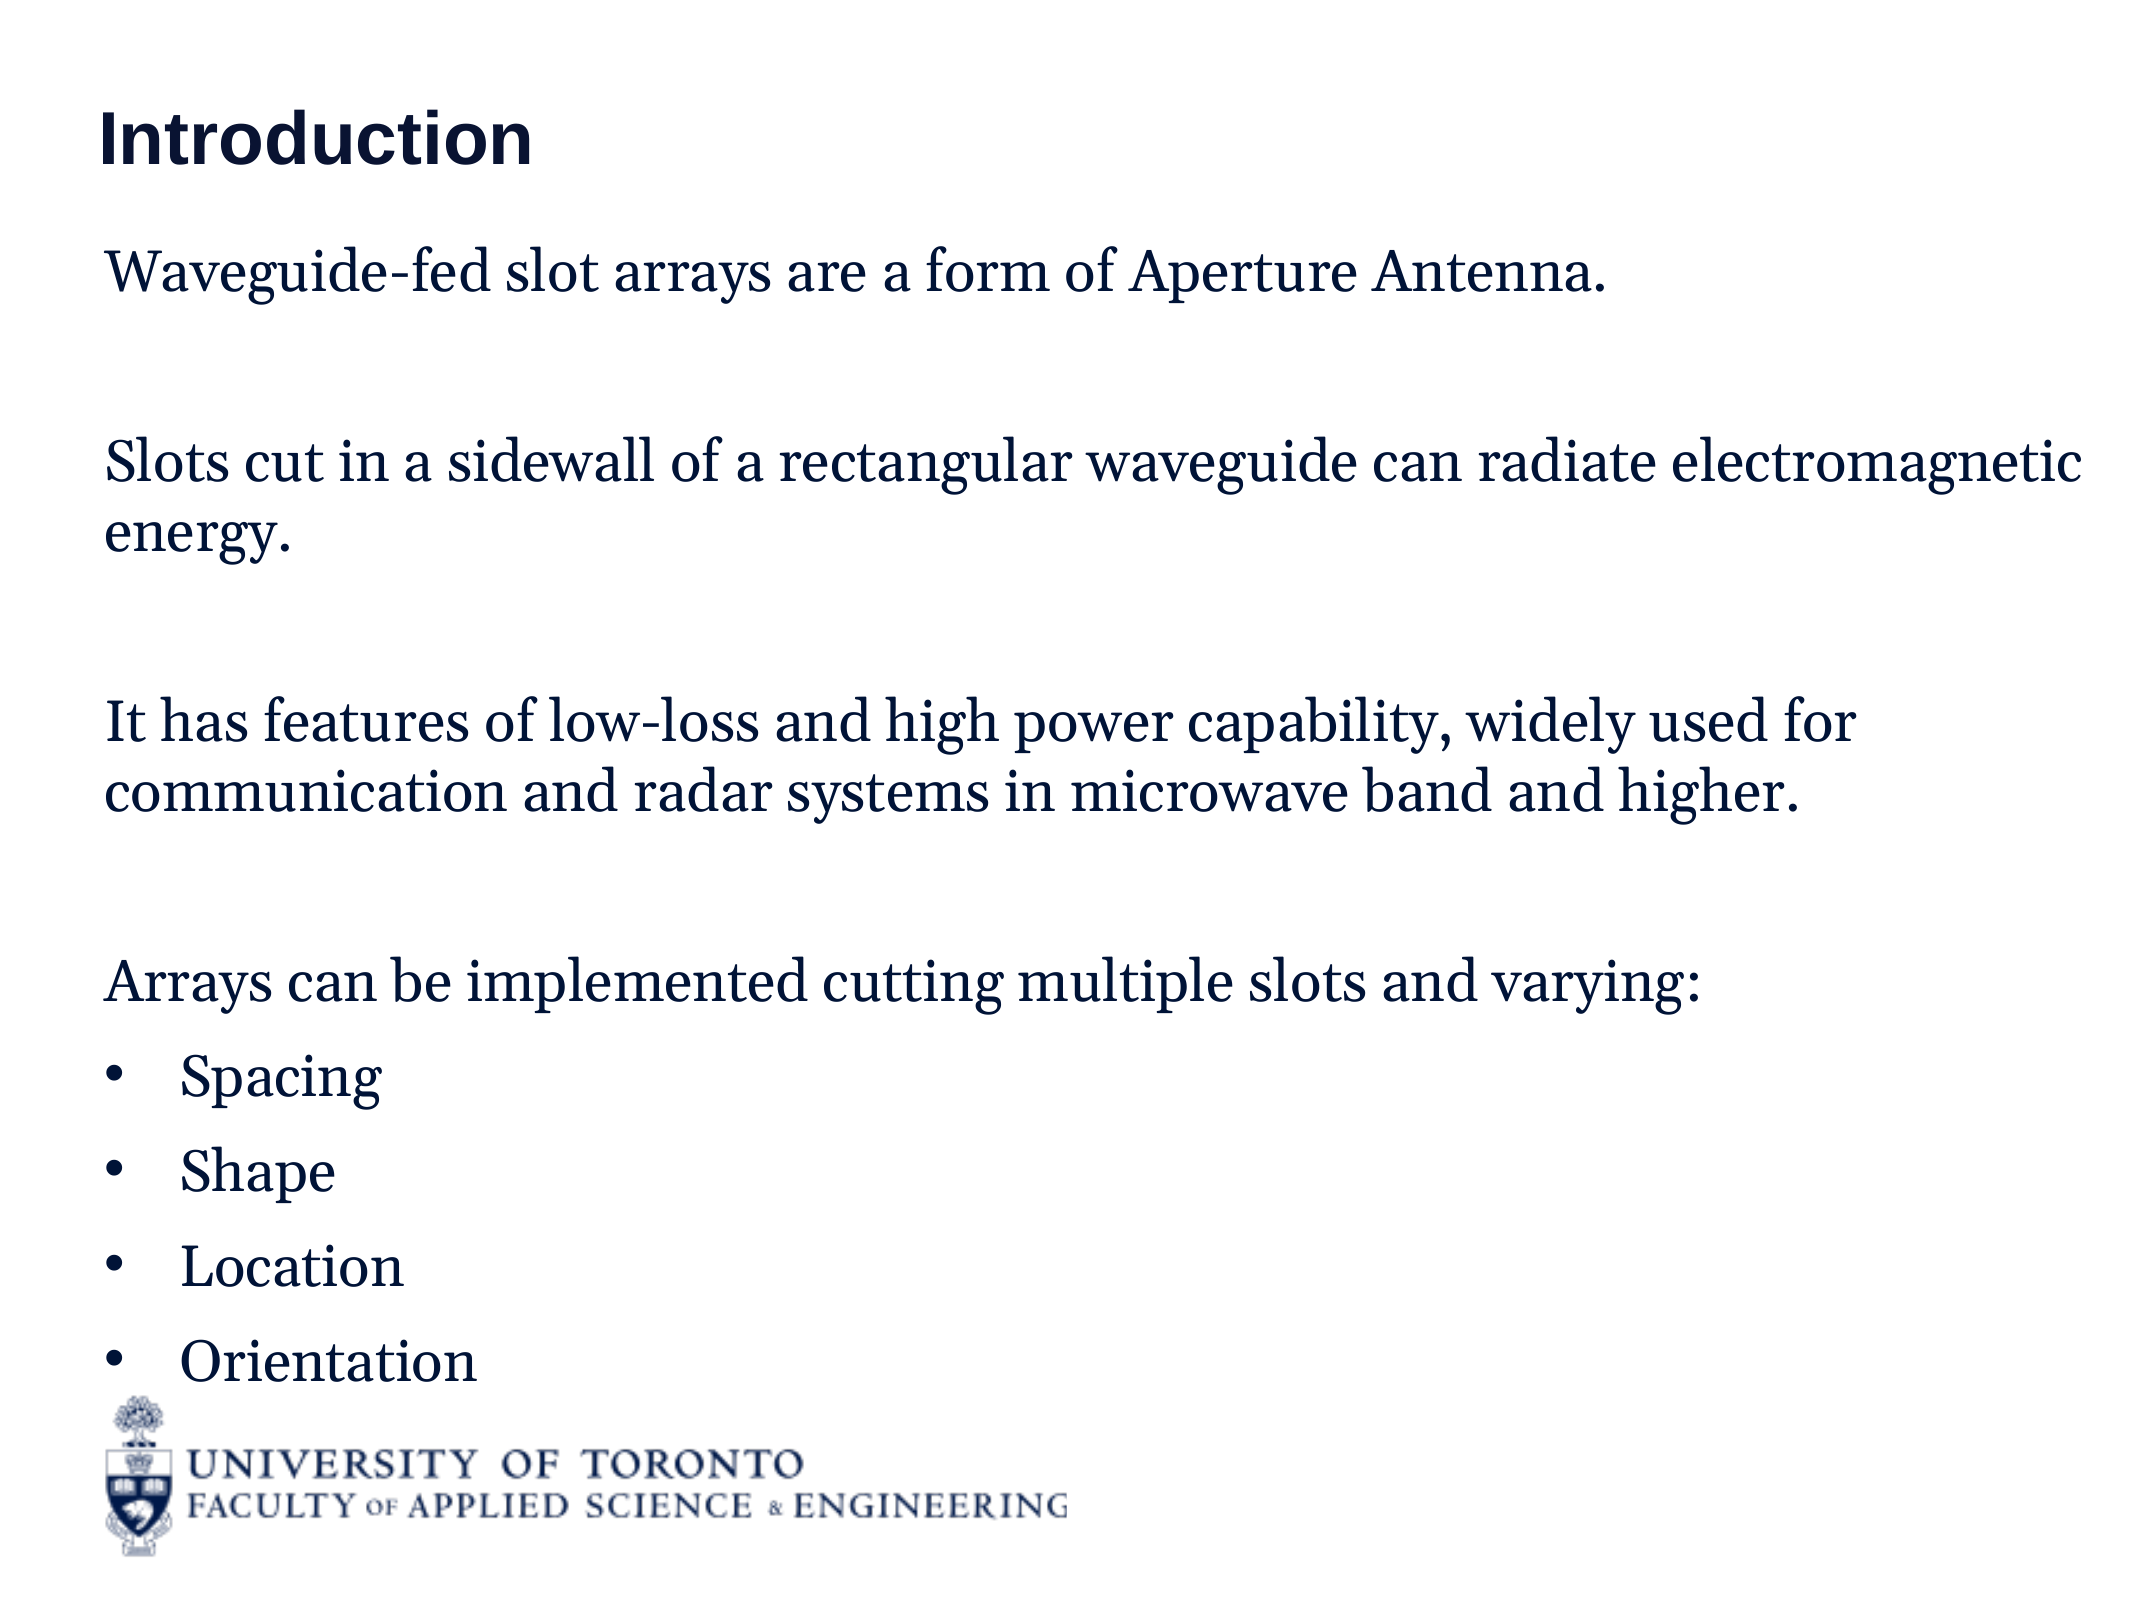

# Introduction
Waveguide-fed slot arrays are a form of Aperture Antenna.

Slots cut in a sidewall of a rectangular waveguide can radiate electromagnetic energy.

It has features of low-loss and high power capability, widely used for communication and radar systems in microwave band and higher.

Arrays can be implemented cutting multiple slots and varying:
Spacing
Shape
Location
Orientation